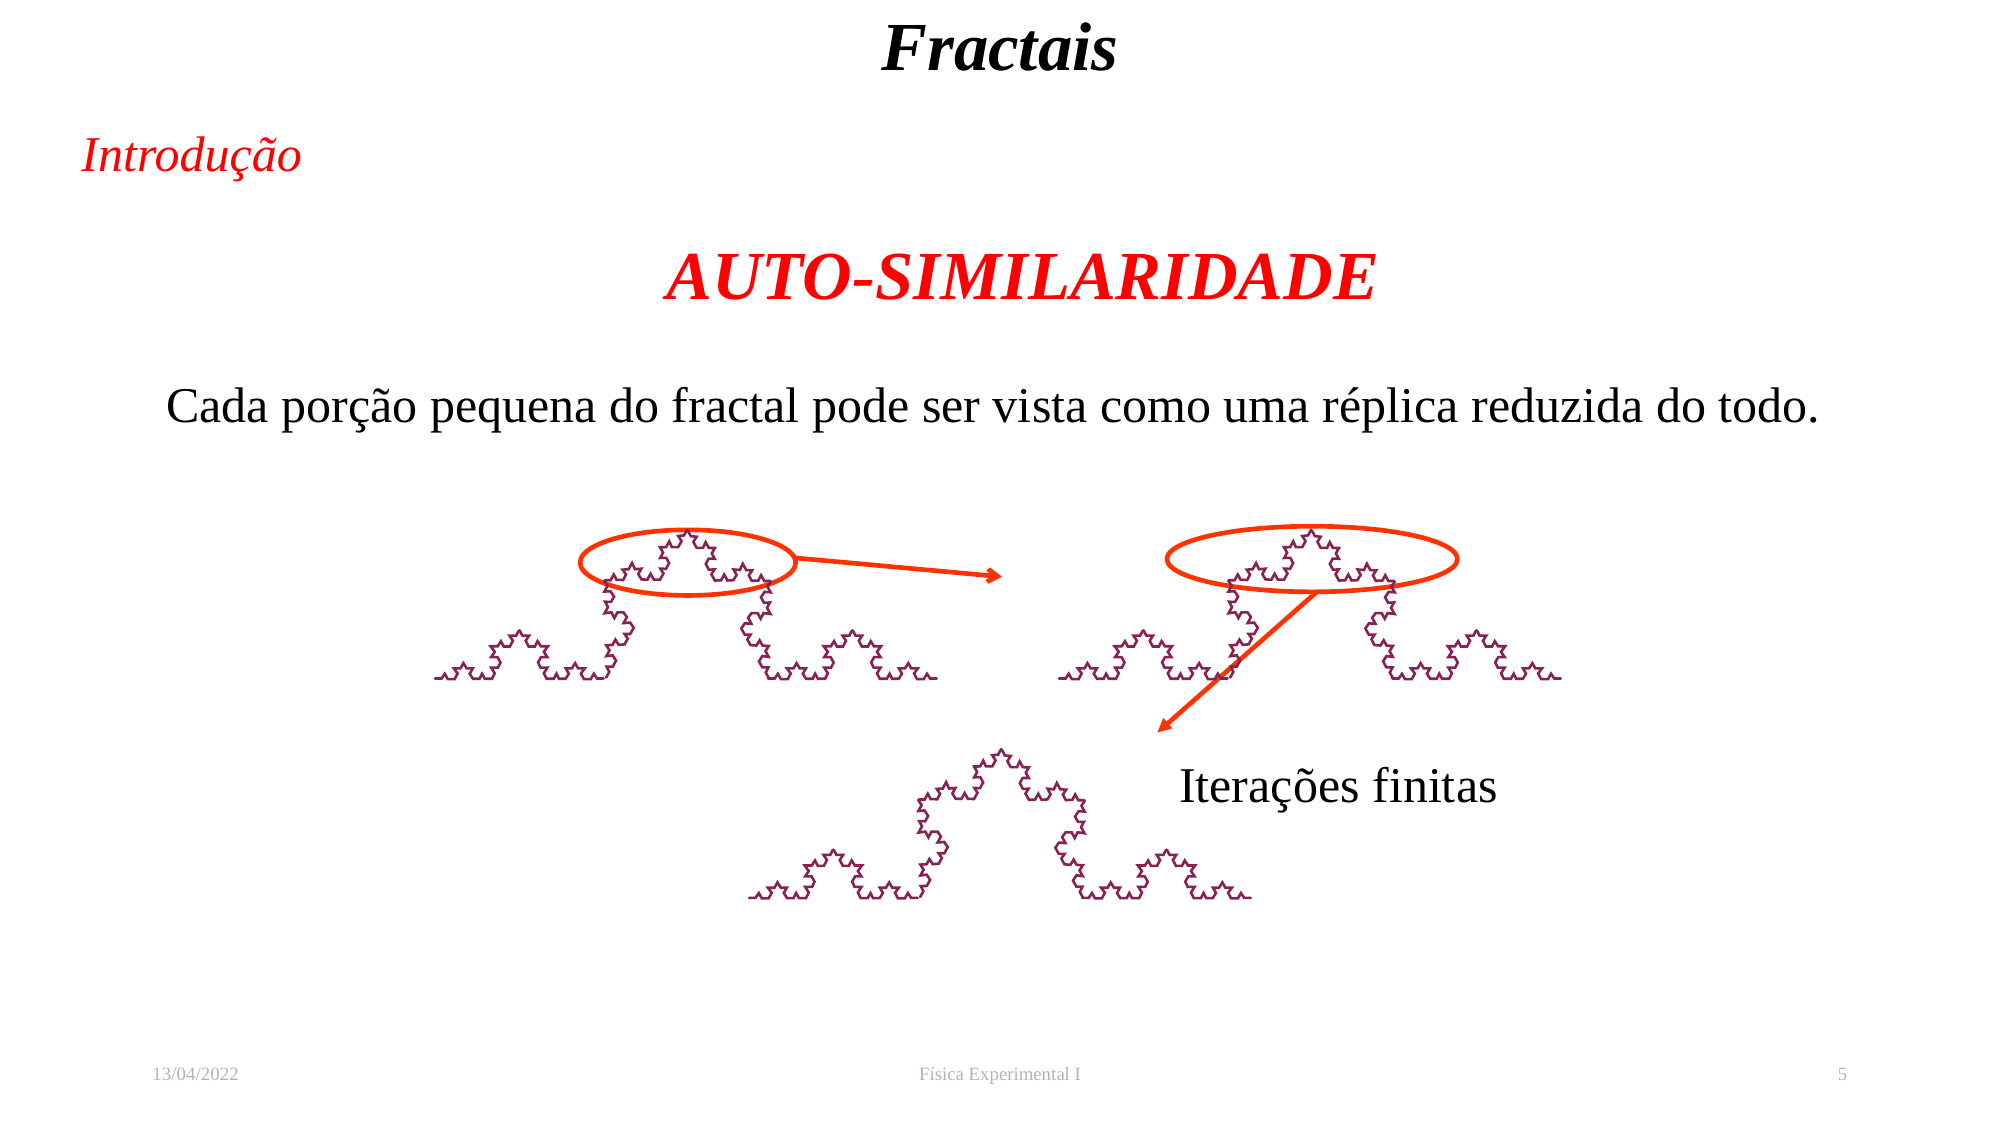

# Fractais
Introdução
AUTO-SIMILARIDADE
Cada porção pequena do fractal pode ser vista como uma réplica reduzida do todo.

Iterações finitas
13/04/2022
Física Experimental I
5